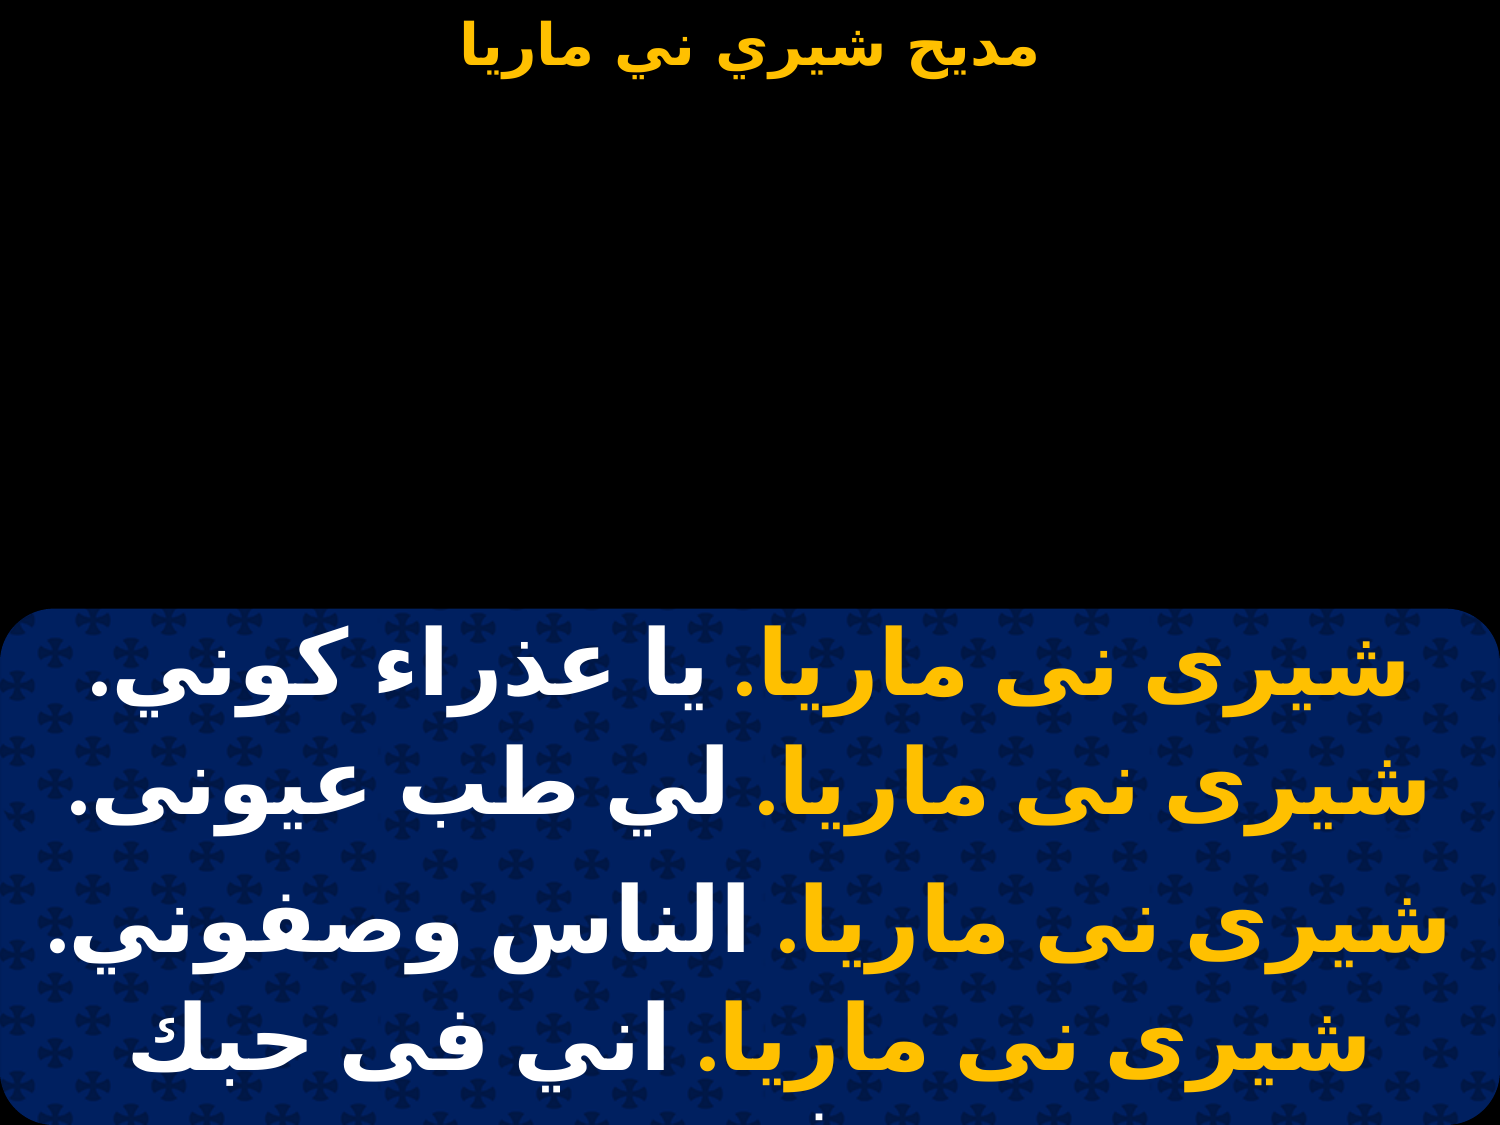

#
| شيرى نى ماريا. يا عذراء كوني. |
| --- |
| شيرى نى ماريا. لي طب عيونى. |
|  |
| شيرى نى ماريا. الناس وصفوني. |
| شيرى نى ماريا. اني فى حبك مفتون. |